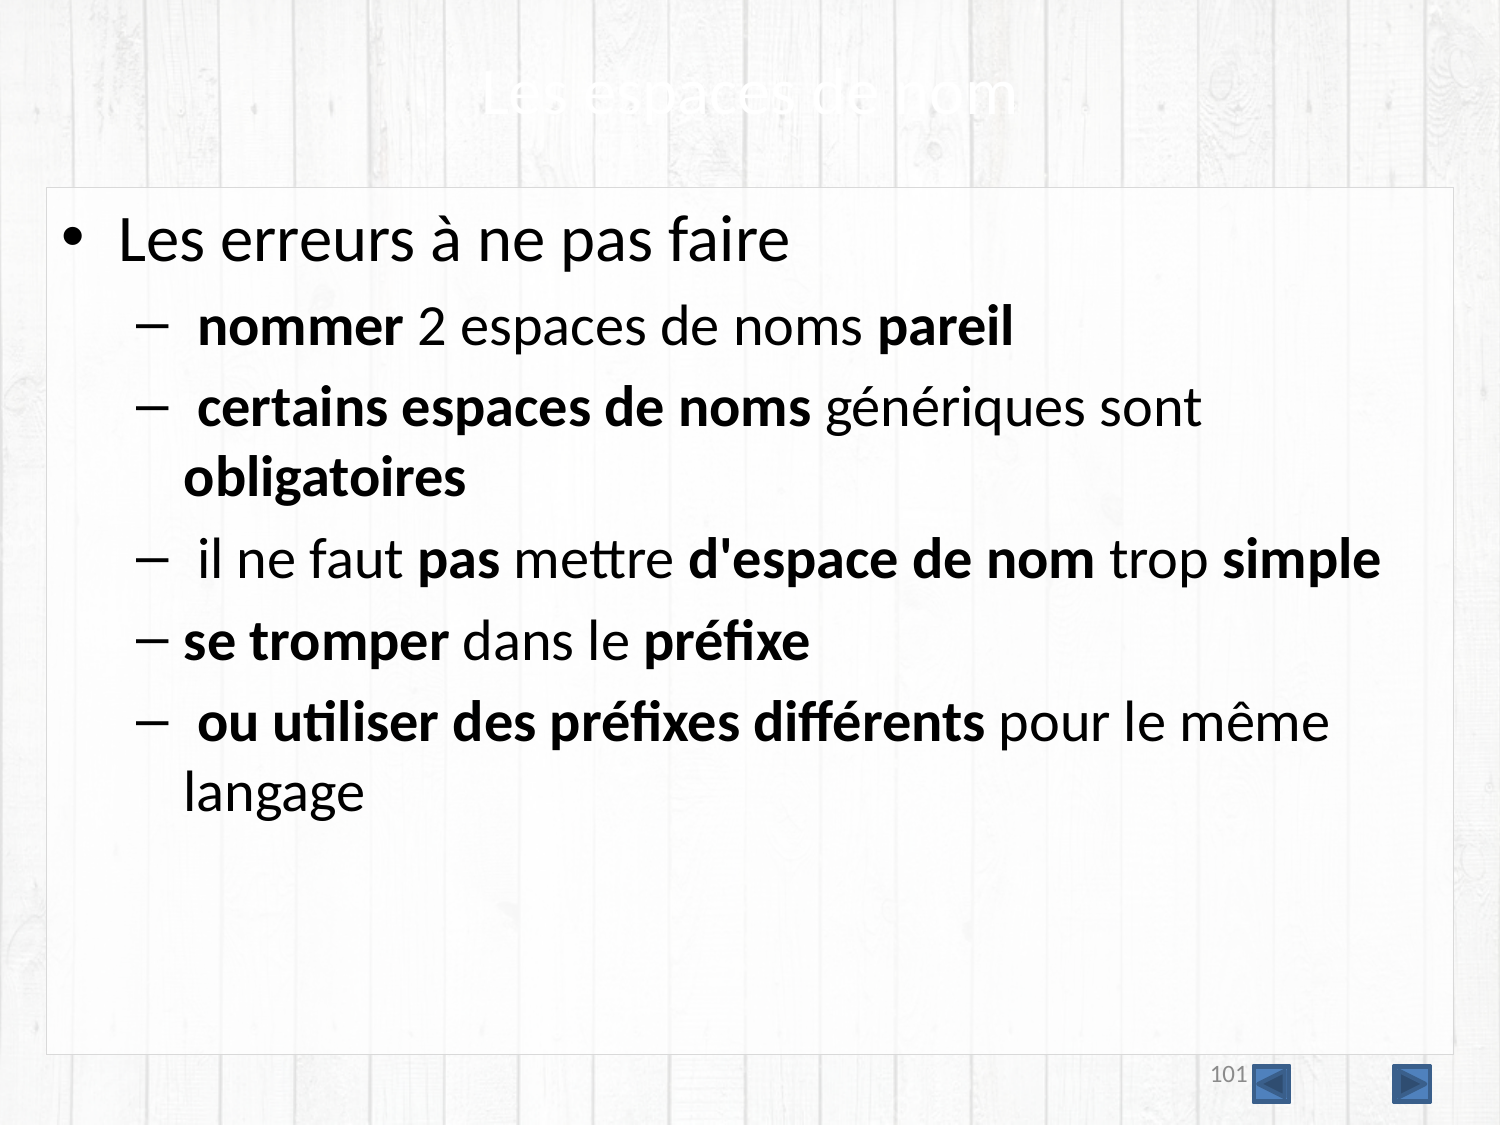

# Les espaces de nom
Les erreurs à ne pas faire
 nommer 2 espaces de noms pareil
 certains espaces de noms génériques sont obligatoires
 il ne faut pas mettre d'espace de nom trop simple
se tromper dans le préfixe
 ou utiliser des préfixes différents pour le même langage
101